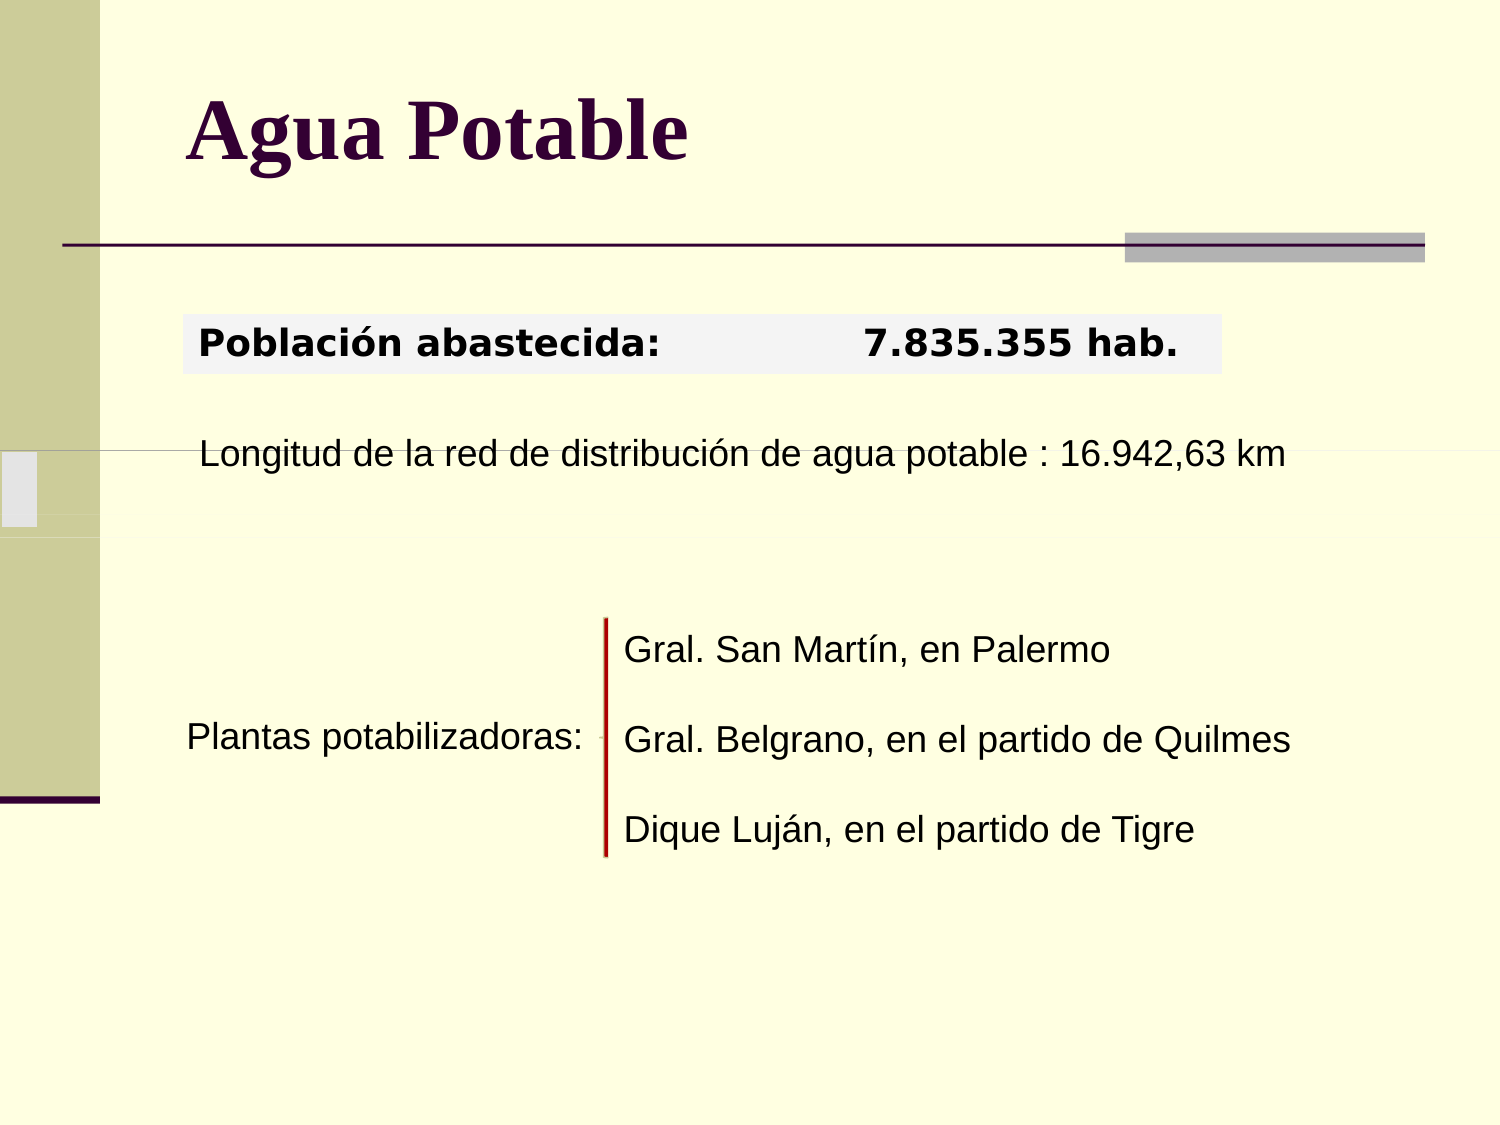

Agua Potable
|  |
| --- |
| Población abastecida: | 7.835.355 hab. |
| --- | --- |
Longitud de la red de distribución de agua potable : 16.942,63 km

|  |
| --- |

Gral. San Martín, en Palermo
Gral. Belgrano, en el partido de Quilmes
Dique Luján, en el partido de Tigre
Plantas potabilizadoras: